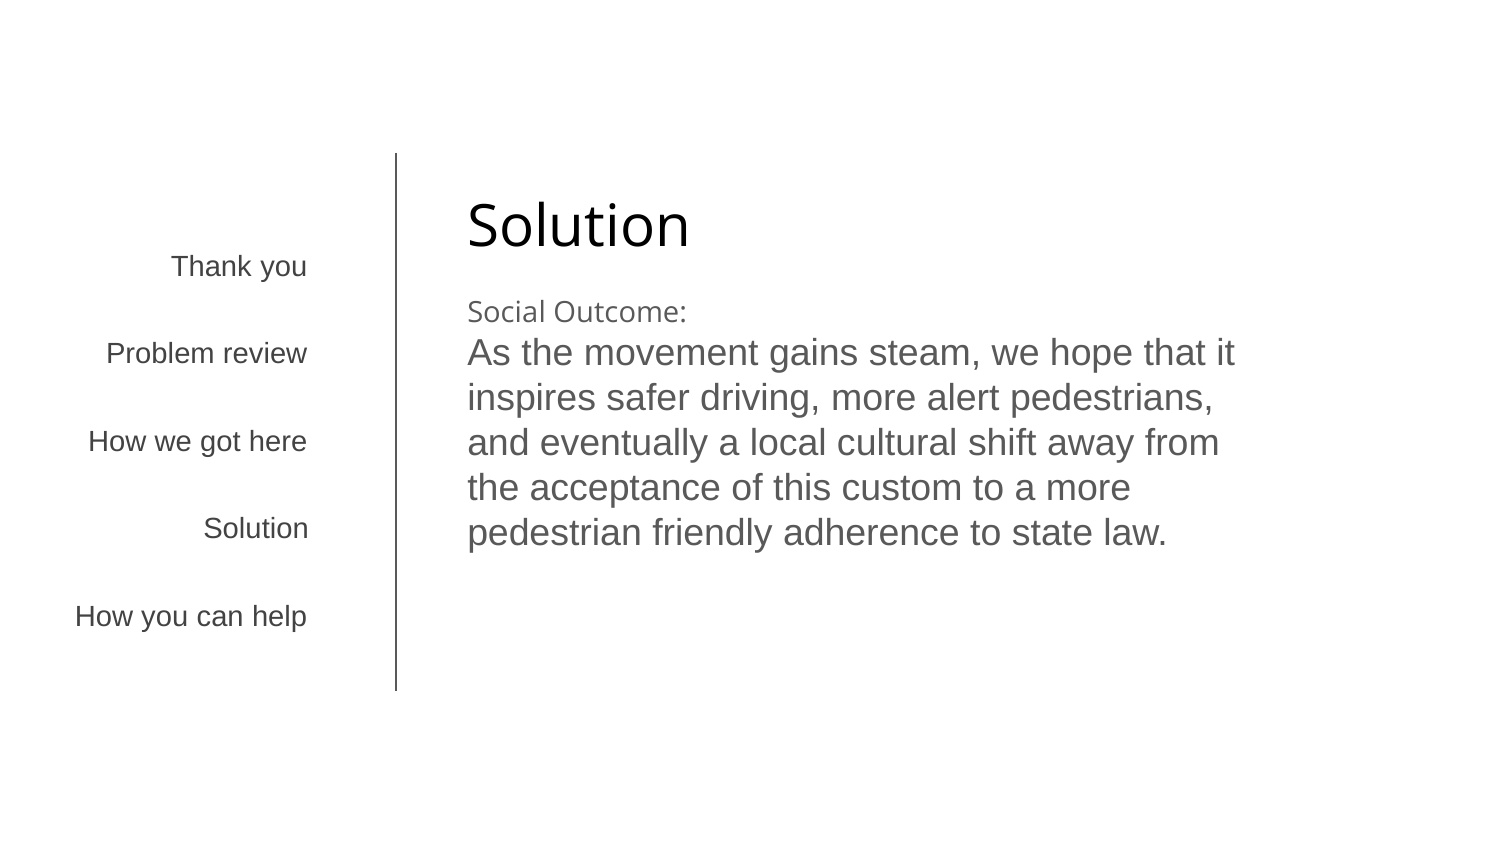

# Solution
Thank you
Social Outcome:
As the movement gains steam, we hope that it inspires safer driving, more alert pedestrians, and eventually a local cultural shift away from the acceptance of this custom to a more pedestrian friendly adherence to state law.

Problem review
How we got here
Solution
How you can help